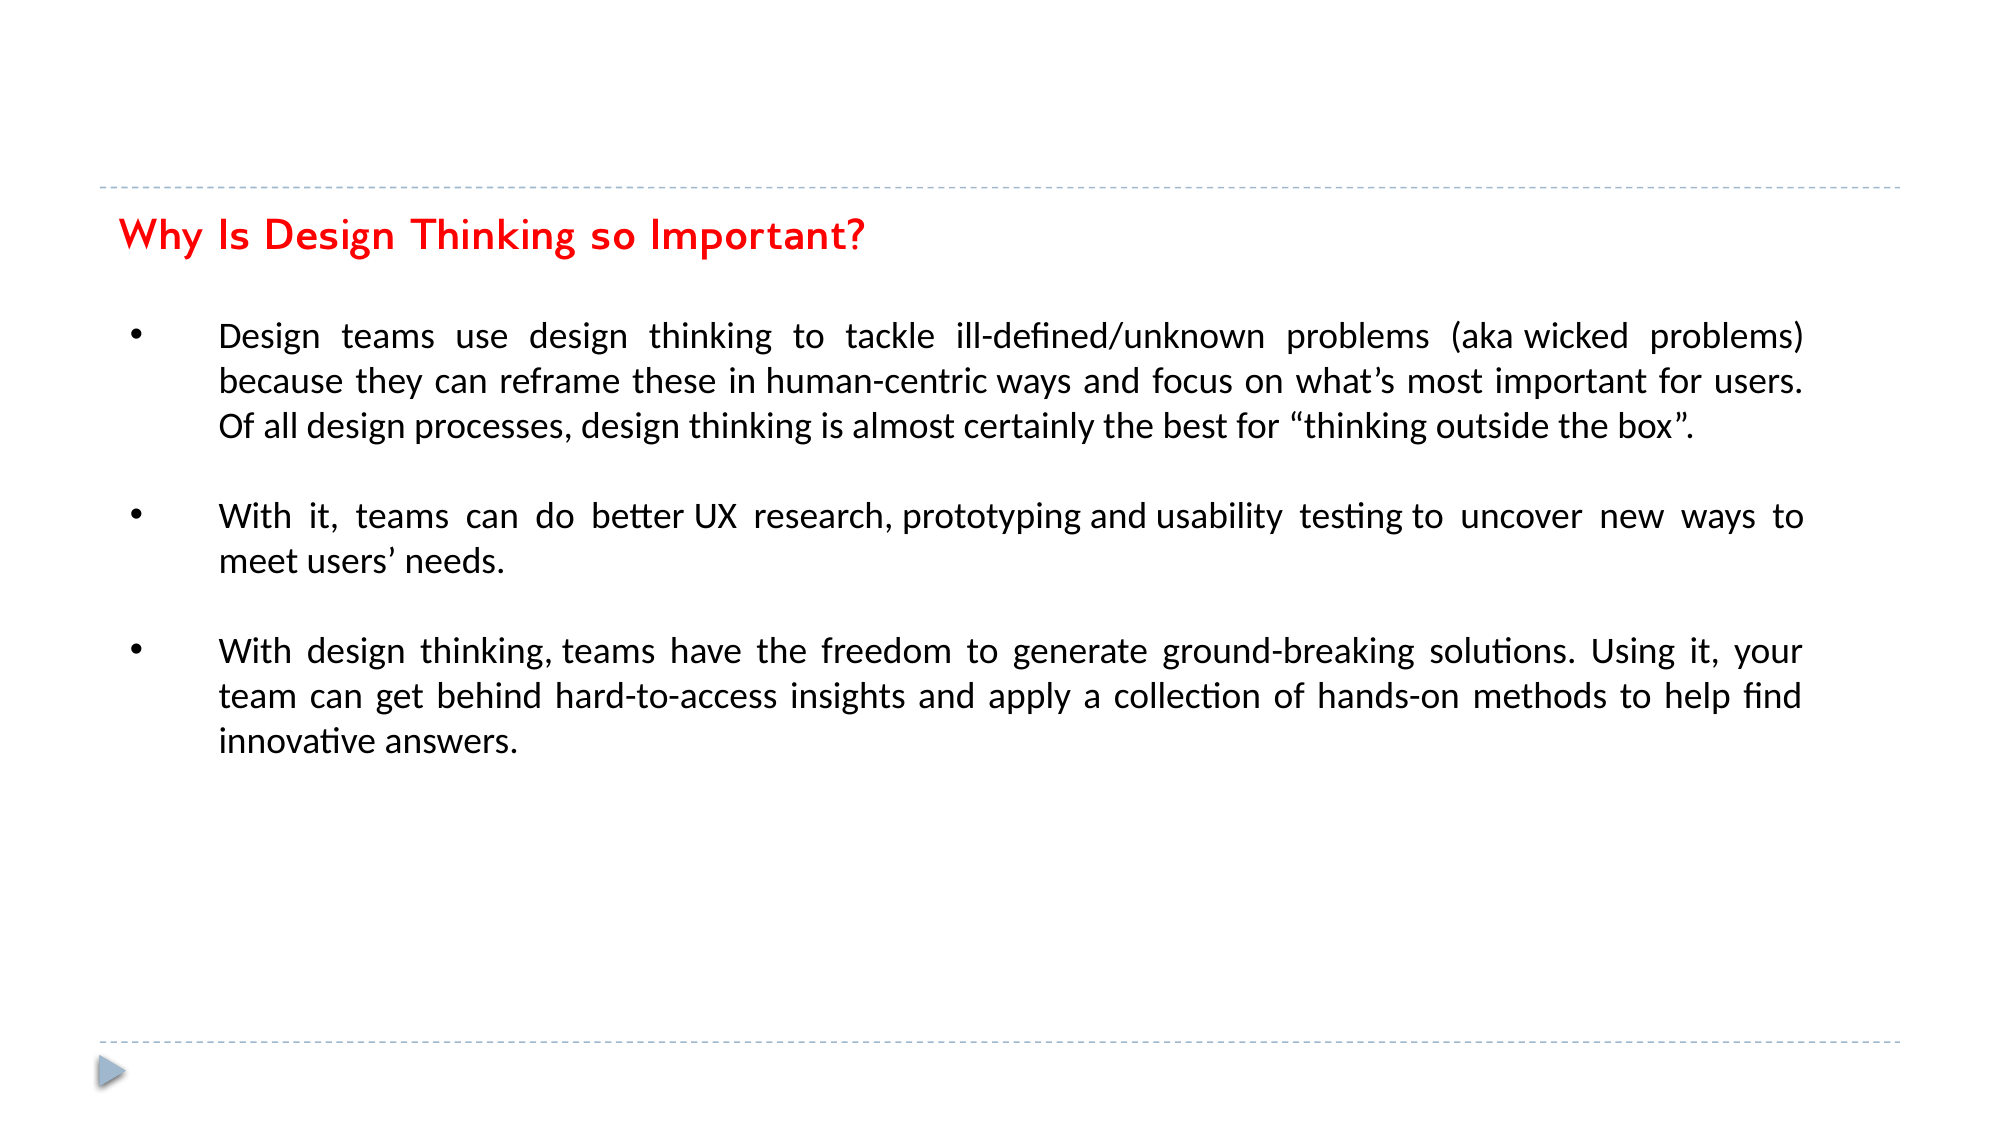

Why Is Design Thinking so Important?

Design teams use design thinking to tackle ill-defined/unknown problems (aka wicked problems) because they can reframe these in human-centric ways and focus on what’s most important for users. Of all design processes, design thinking is almost certainly the best for “thinking outside the box”.

With it, teams can do better UX research, prototyping and usability testing to uncover new ways to meet users’ needs.

With design thinking, teams have the freedom to generate ground-breaking solutions. Using it, your team can get behind hard-to-access insights and apply a collection of hands-on methods to help find innovative answers.